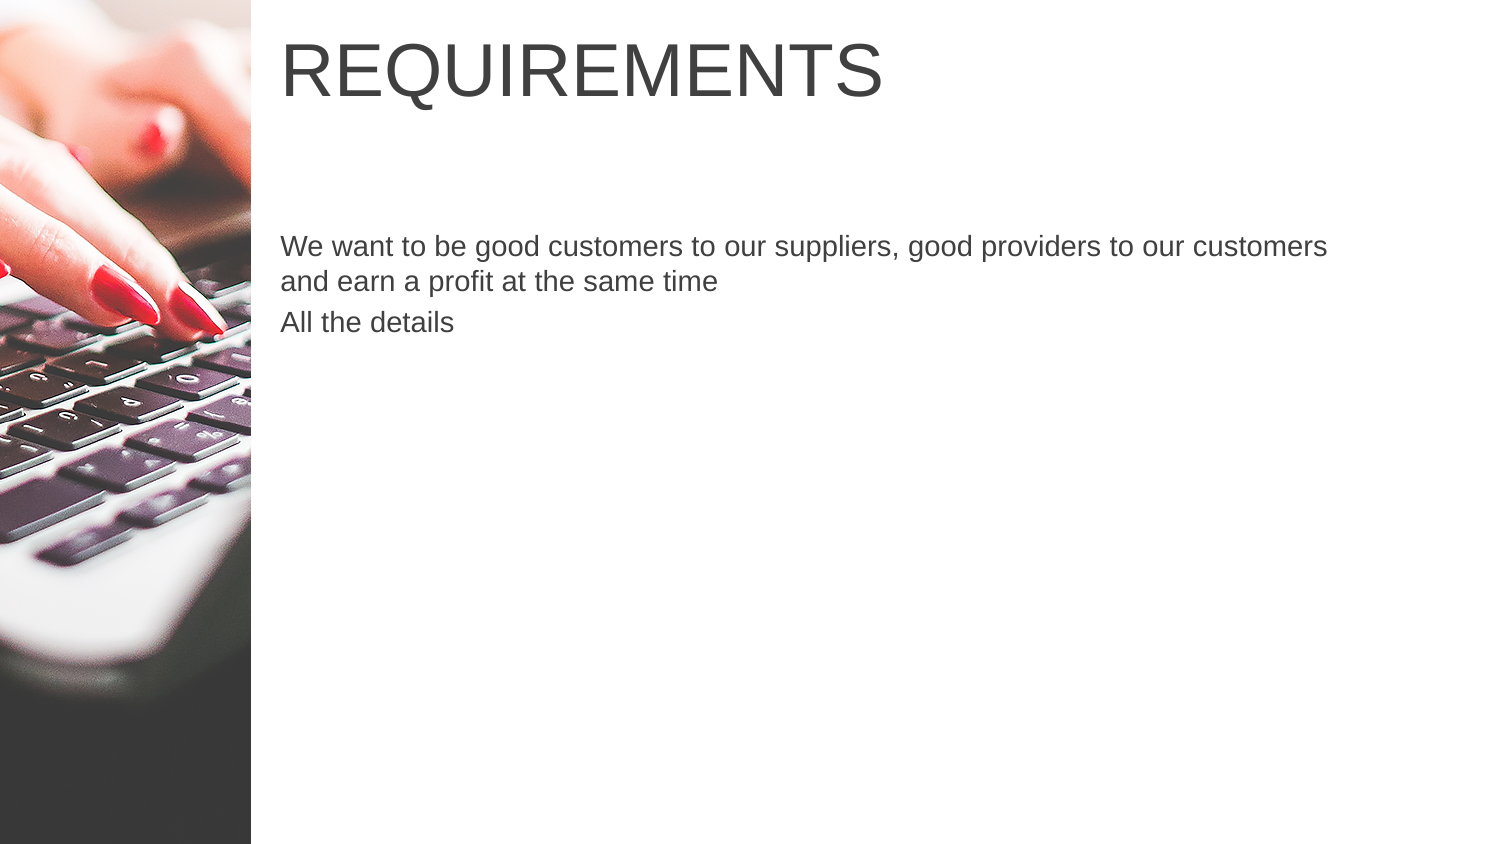

REQUIREMENTS
We want to be good customers to our suppliers, good providers to our customers and earn a profit at the same time
All the details